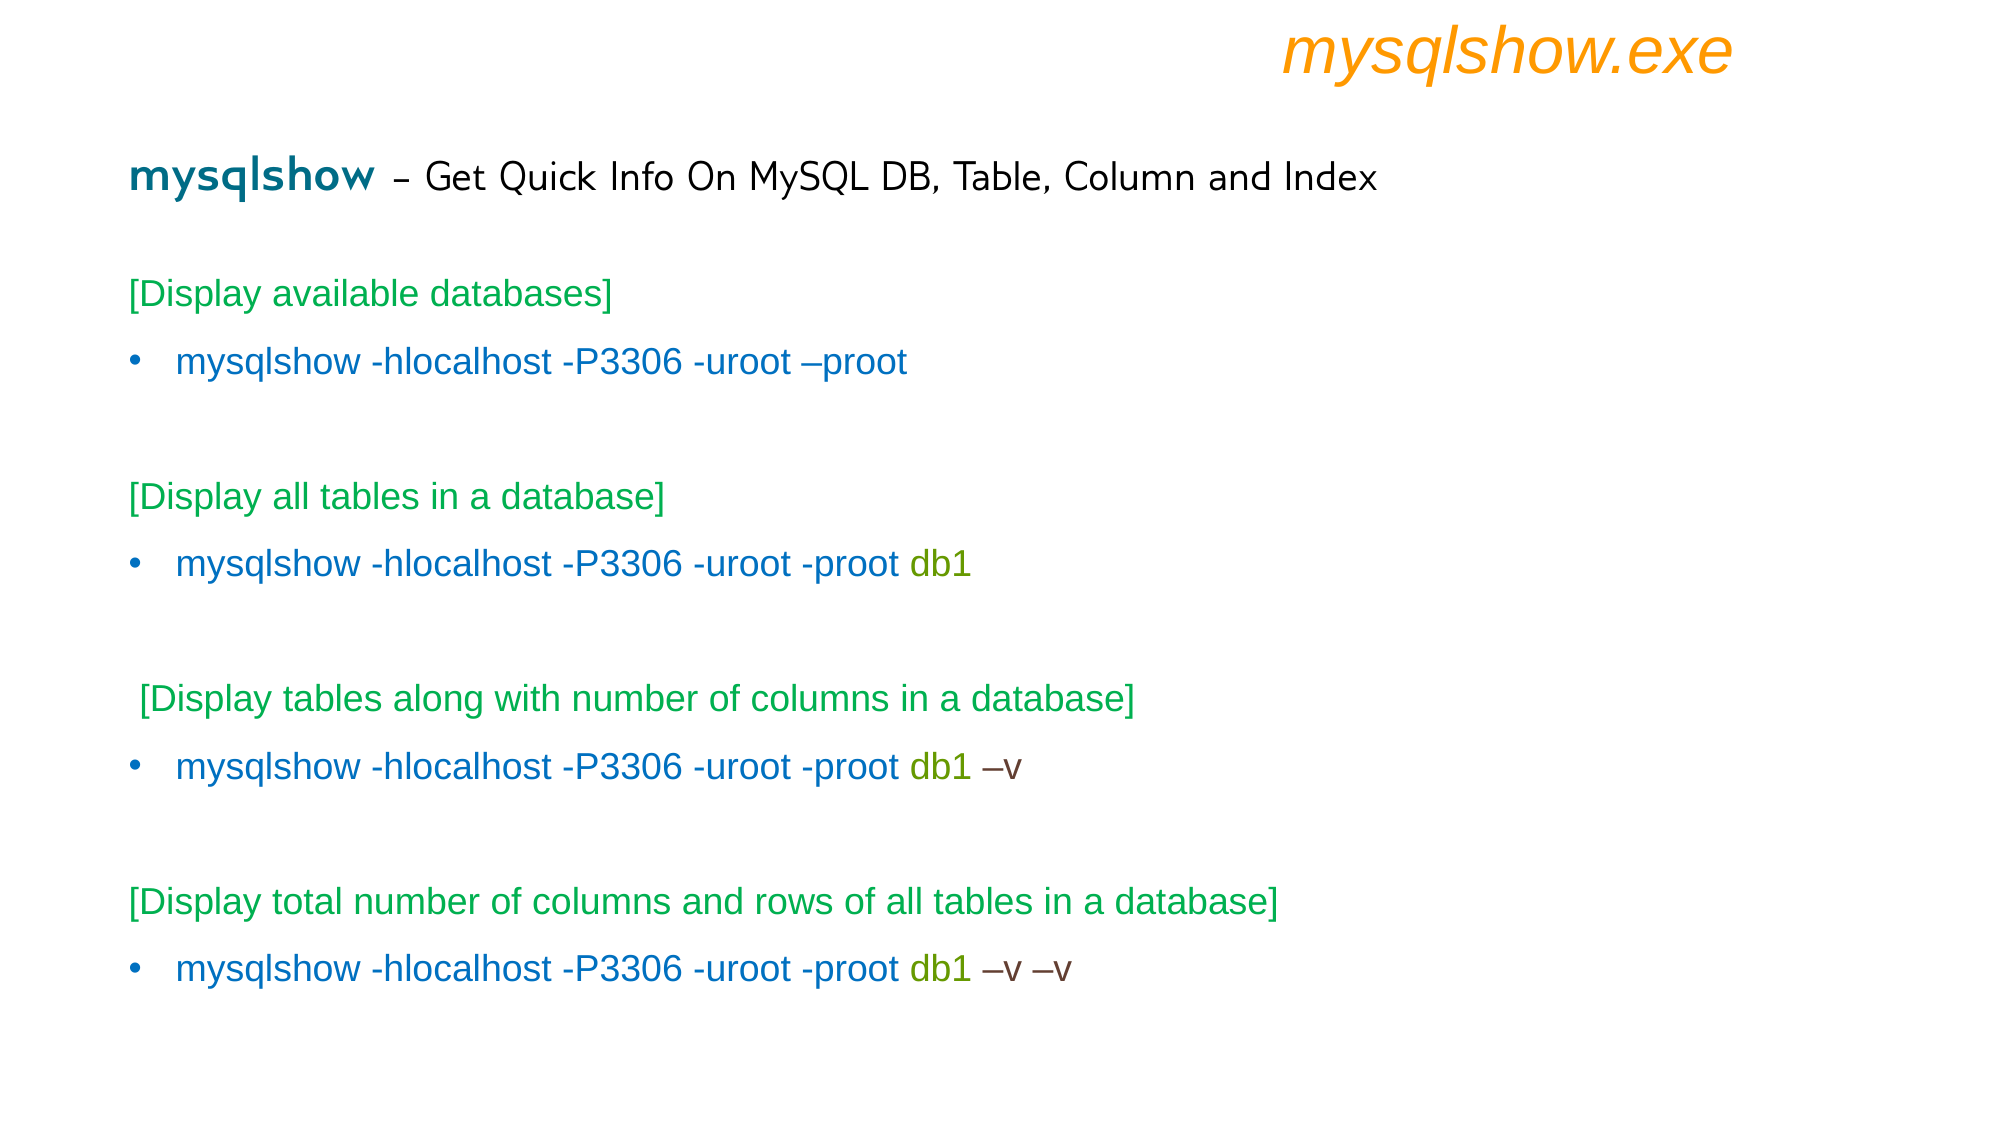

mysqlshow.exe
mysqlshow – Get Quick Info On MySQL DB, Table, Column and Index
[Display available databases]
mysqlshow -hlocalhost -P3306 -uroot –proot

[Display all tables in a database]
mysqlshow -hlocalhost -P3306 -uroot -proot db1

 [Display tables along with number of columns in a database]
mysqlshow -hlocalhost -P3306 -uroot -proot db1 –v

[Display total number of columns and rows of all tables in a database]
mysqlshow -hlocalhost -P3306 -uroot -proot db1 –v –v